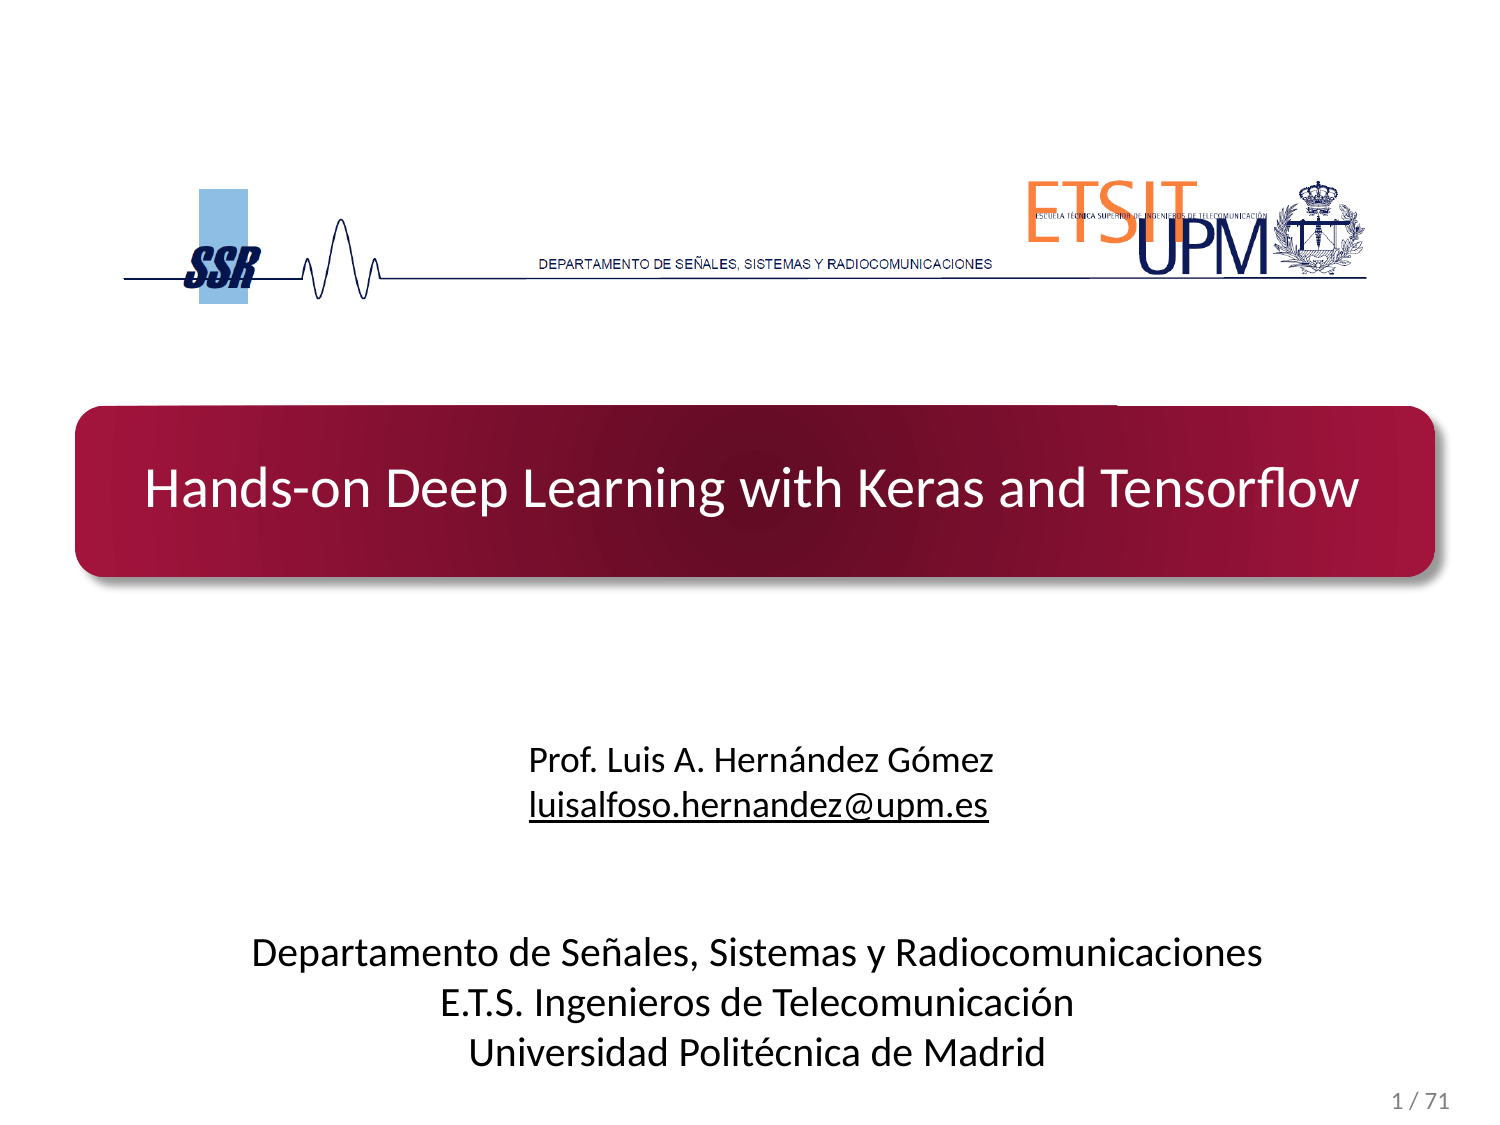

# Hands-on Deep Learning with Keras and Tensorflow
Prof. Luis A. Hernández Gómez
luisalfoso.hernandez@upm.es